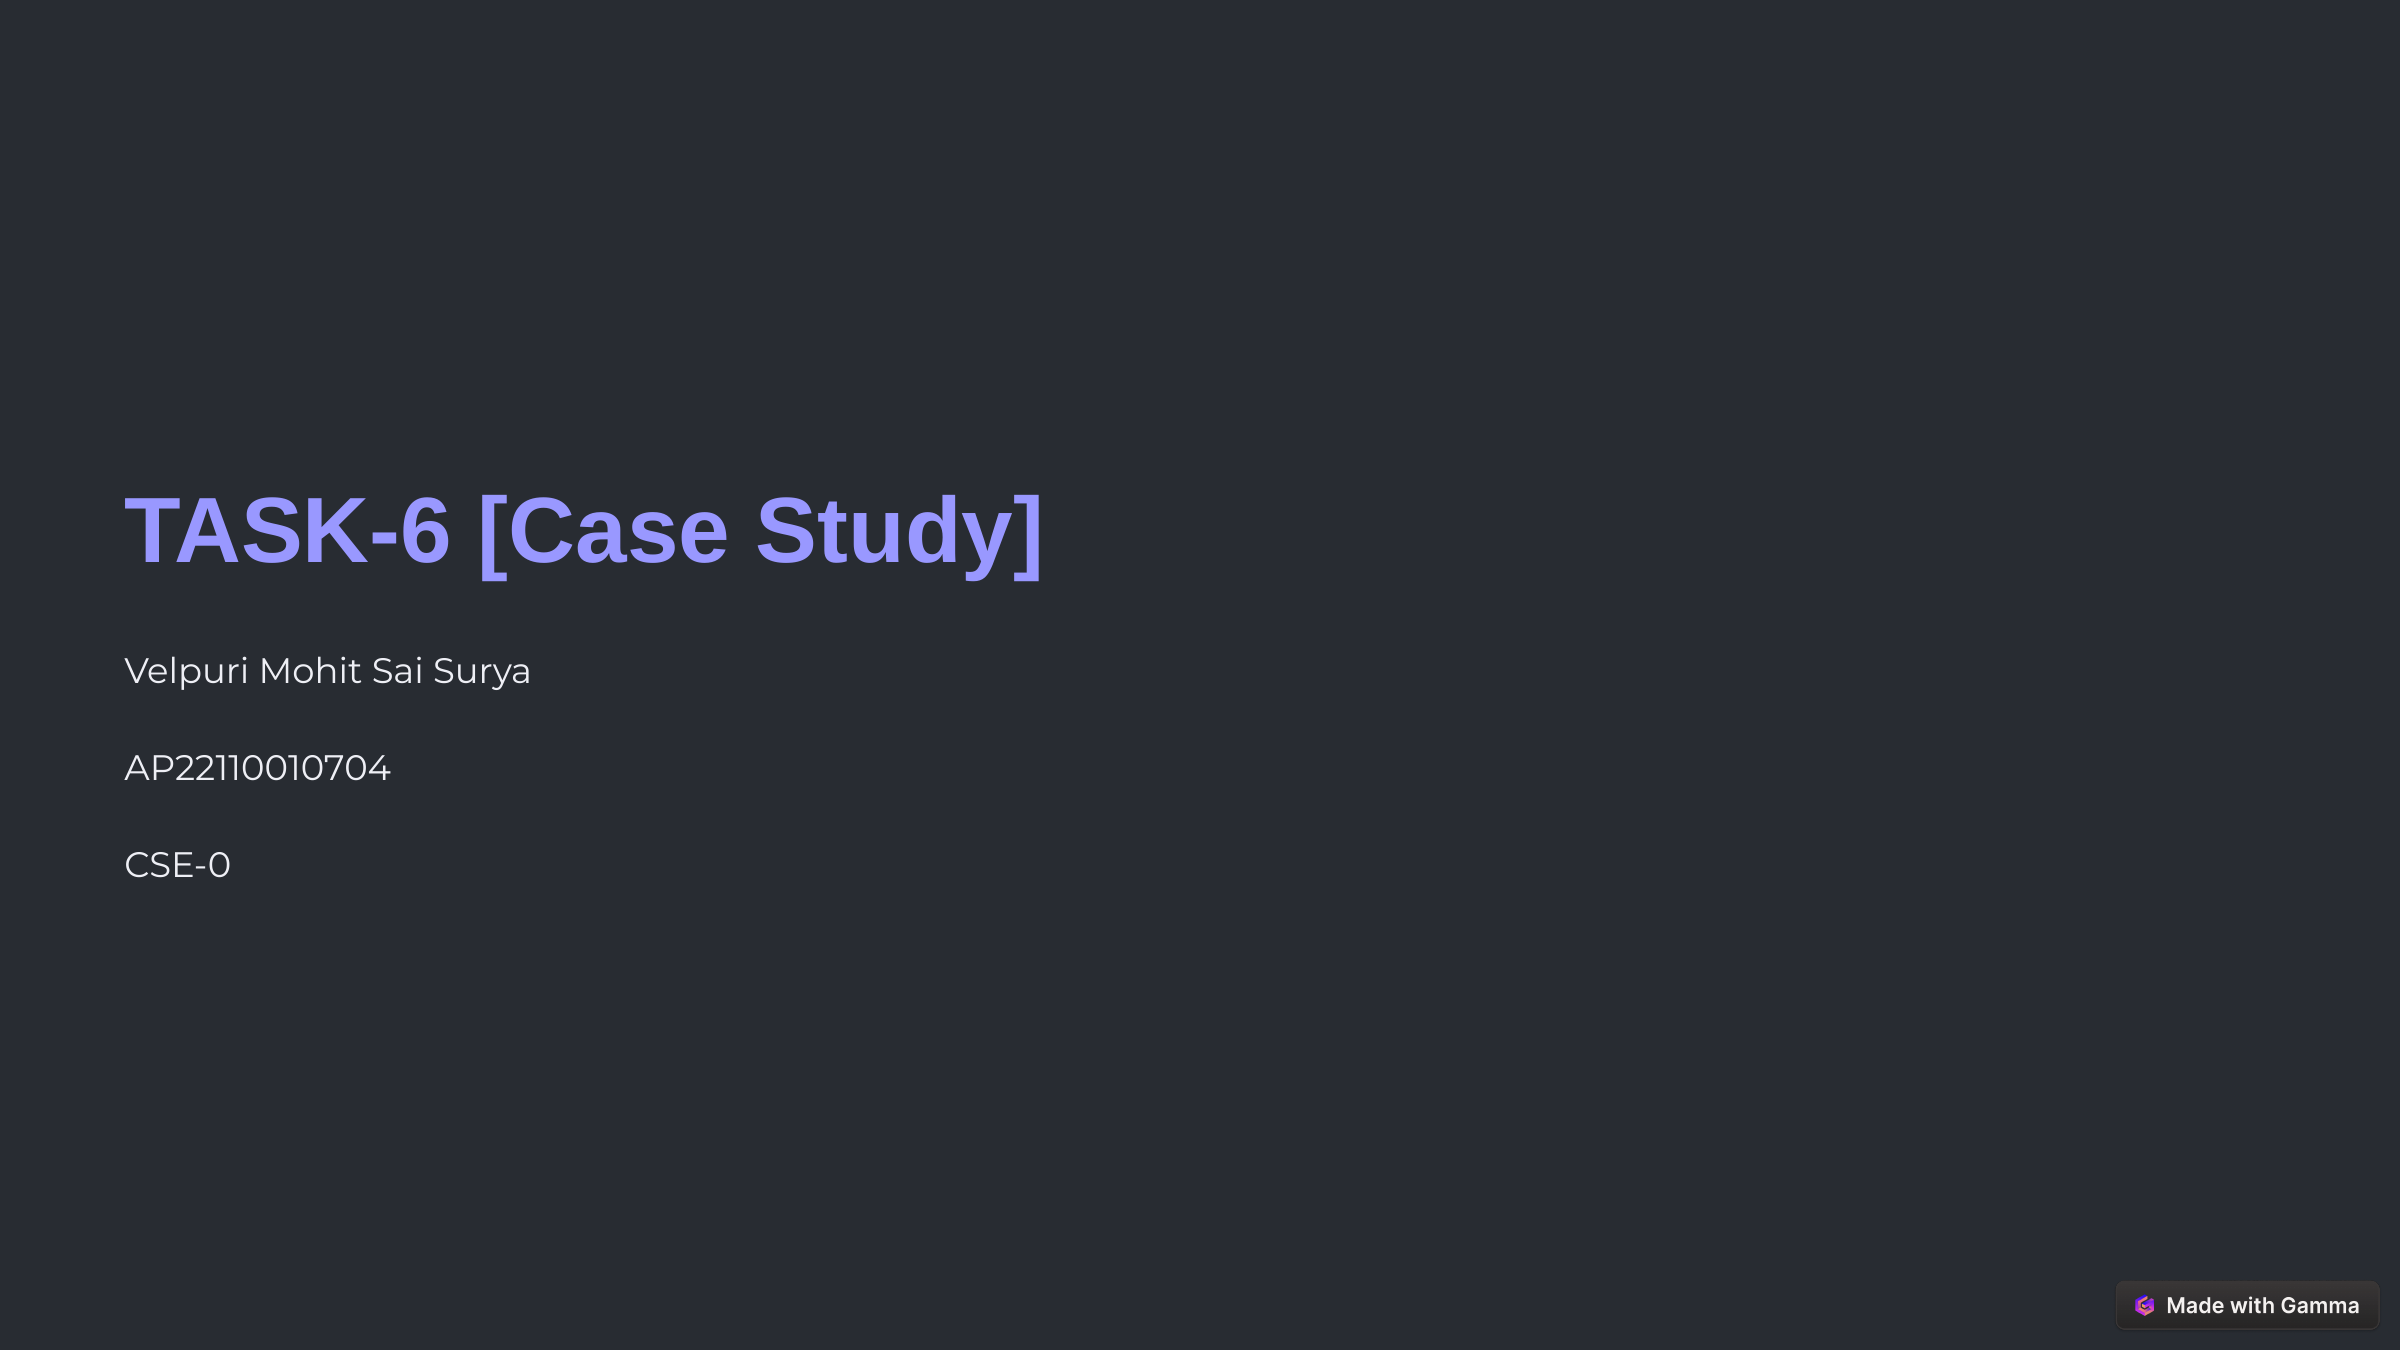

TASK-6 [Case Study]
Velpuri Mohit Sai Surya
AP22110010704
CSE-0